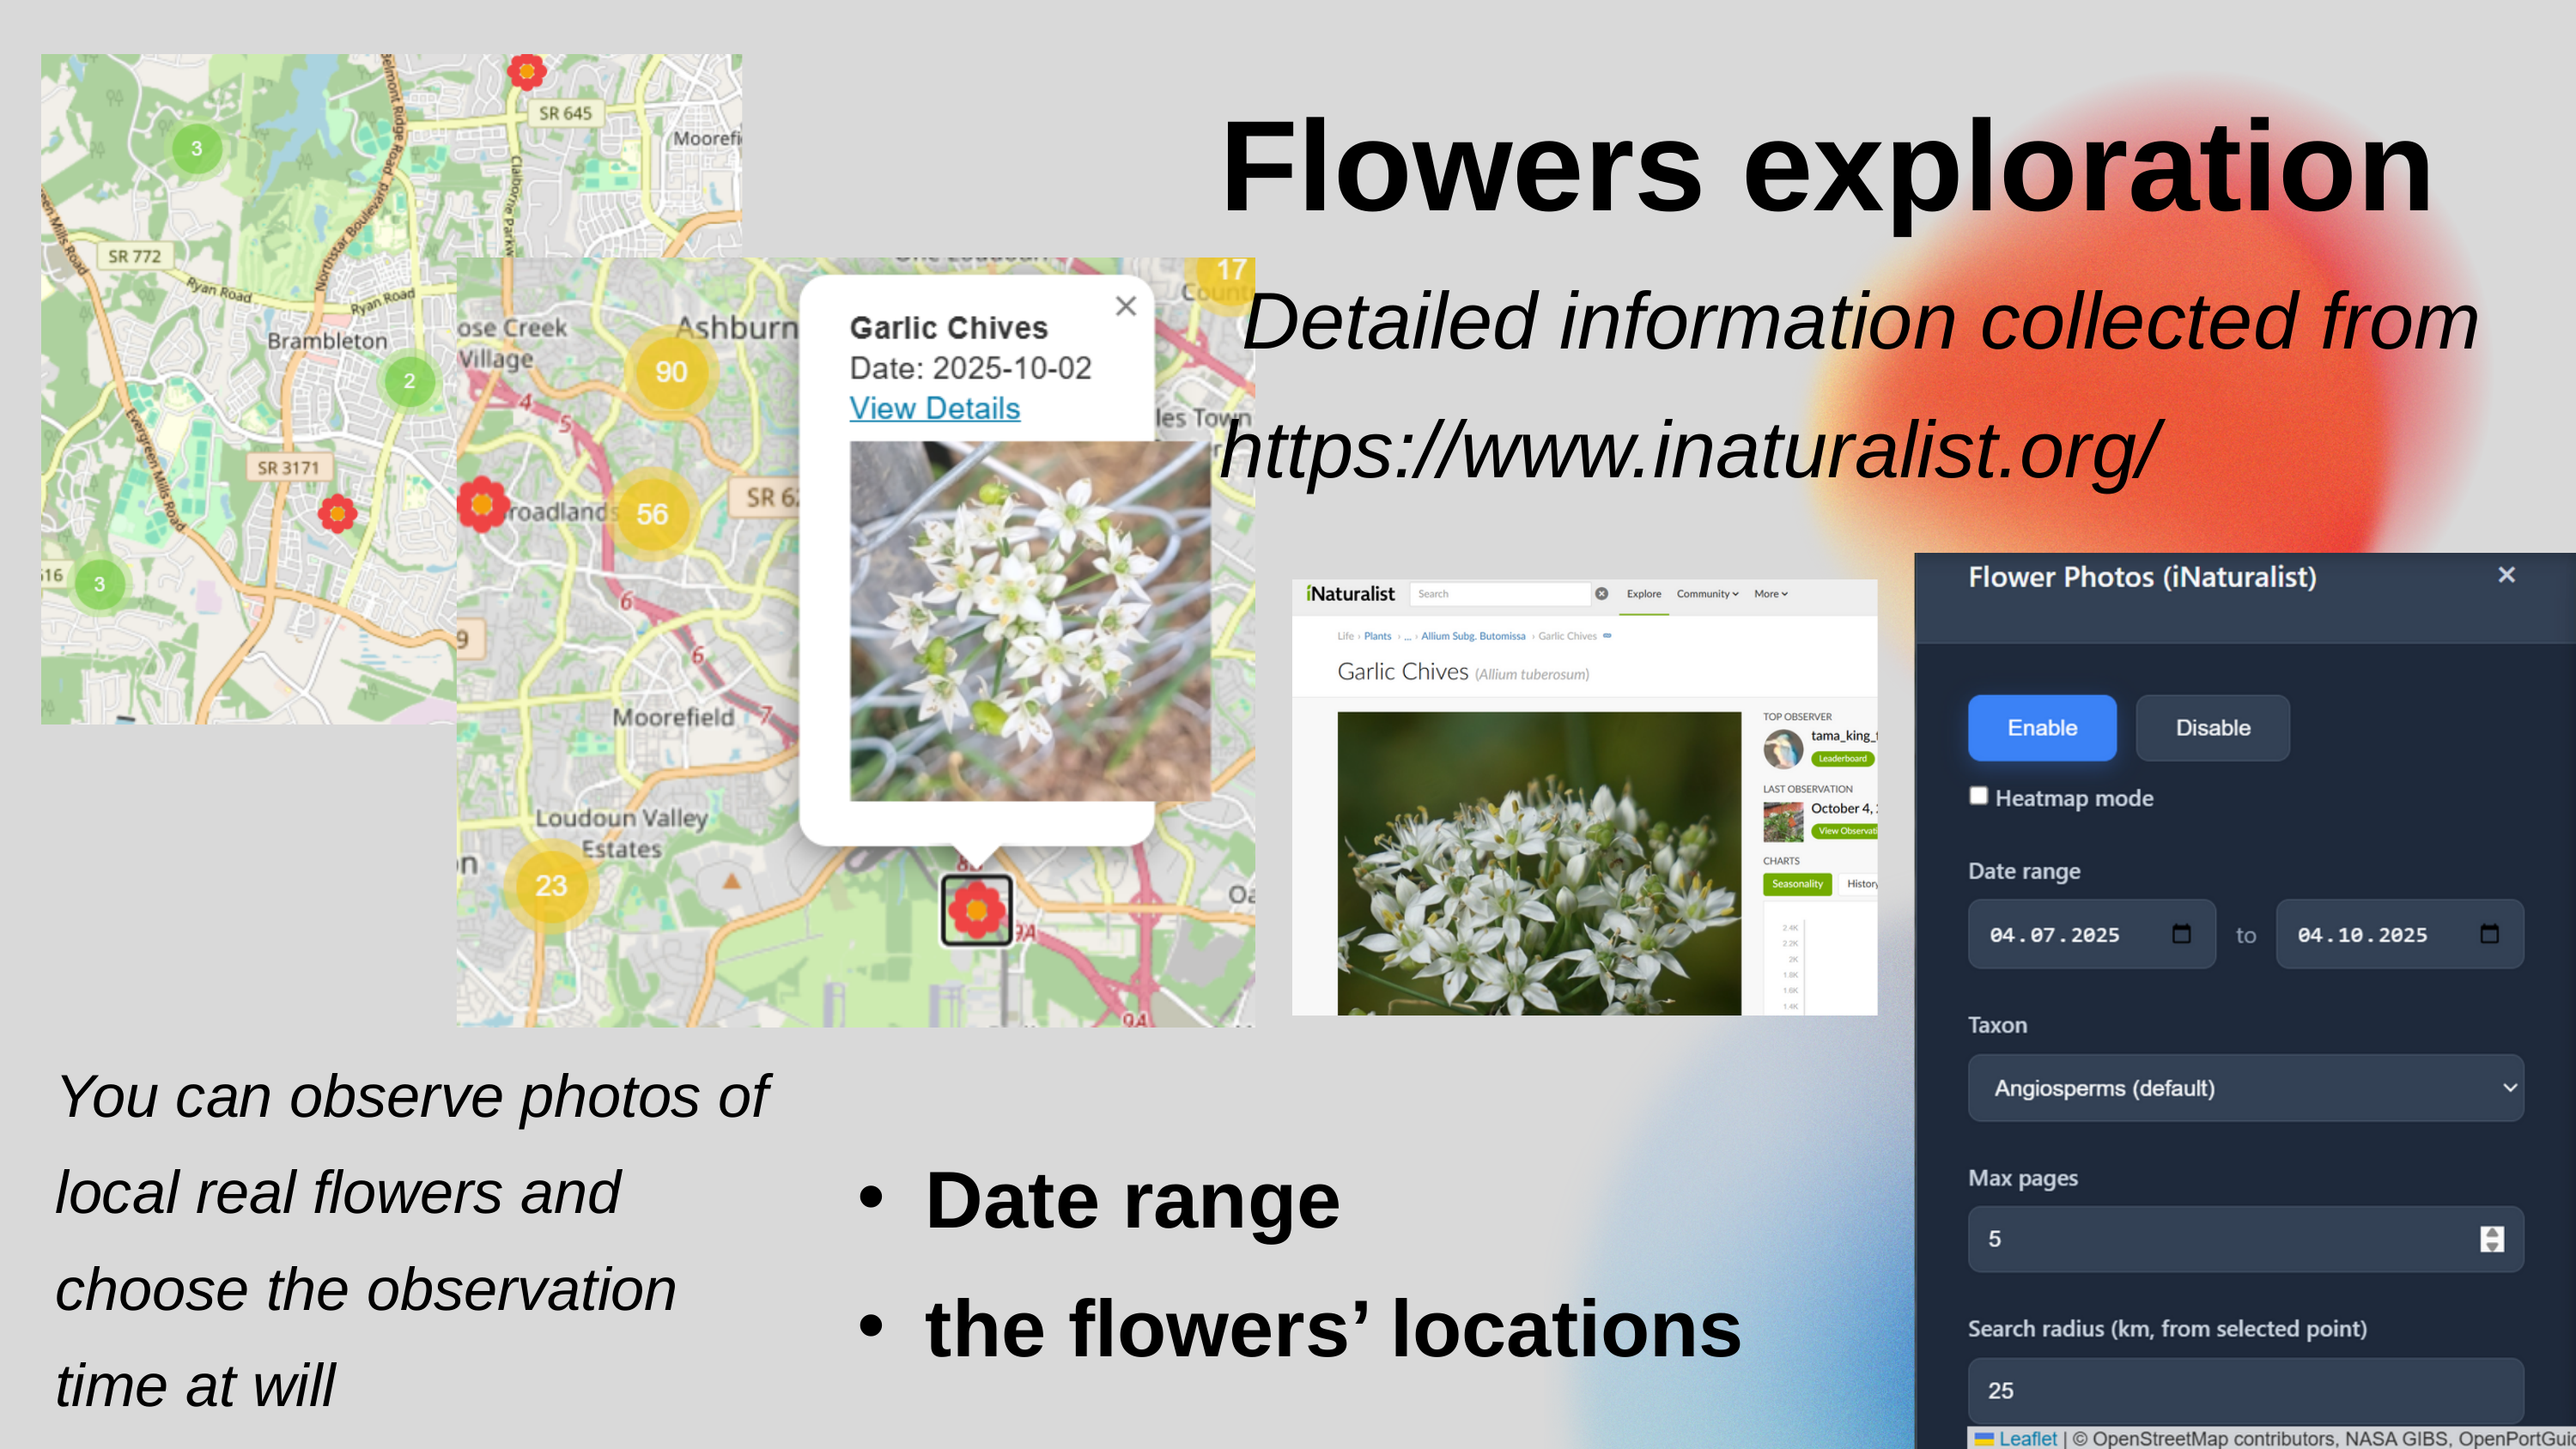

Flowers exploration
 Detailed information collected from https://www.inaturalist.org/

You can observe photos of local real flowers and choose the observation time at will
Date range
the flowers’ locations